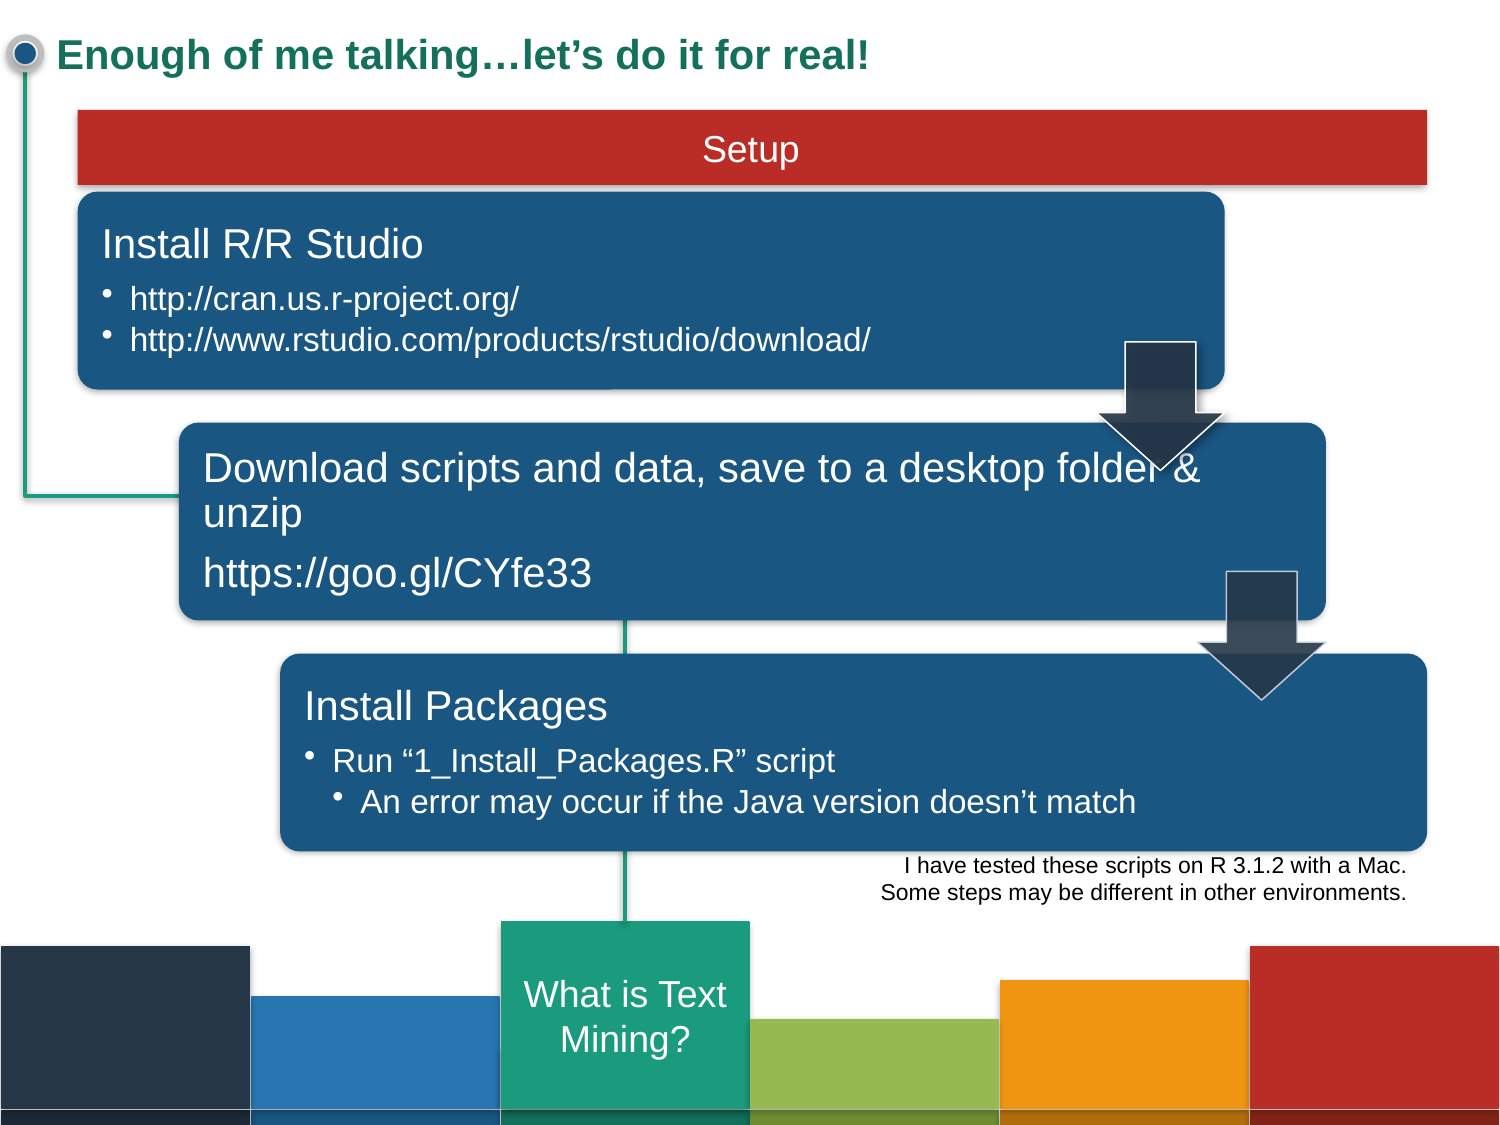

# Enough of me talking…let’s do it for real!

Setup
Install R/R Studio
http://cran.us.r-project.org/
http://www.rstudio.com/products/rstudio/download/
Download scripts and data, save to a desktop folder & unzip
https://goo.gl/CYfe33
Install Packages
Run “1_Install_Packages.R” script
An error may occur if the Java version doesn’t match

I have tested these scripts on R 3.1.2 with a Mac.
 Some steps may be different in other environments.
What is Text Mining?